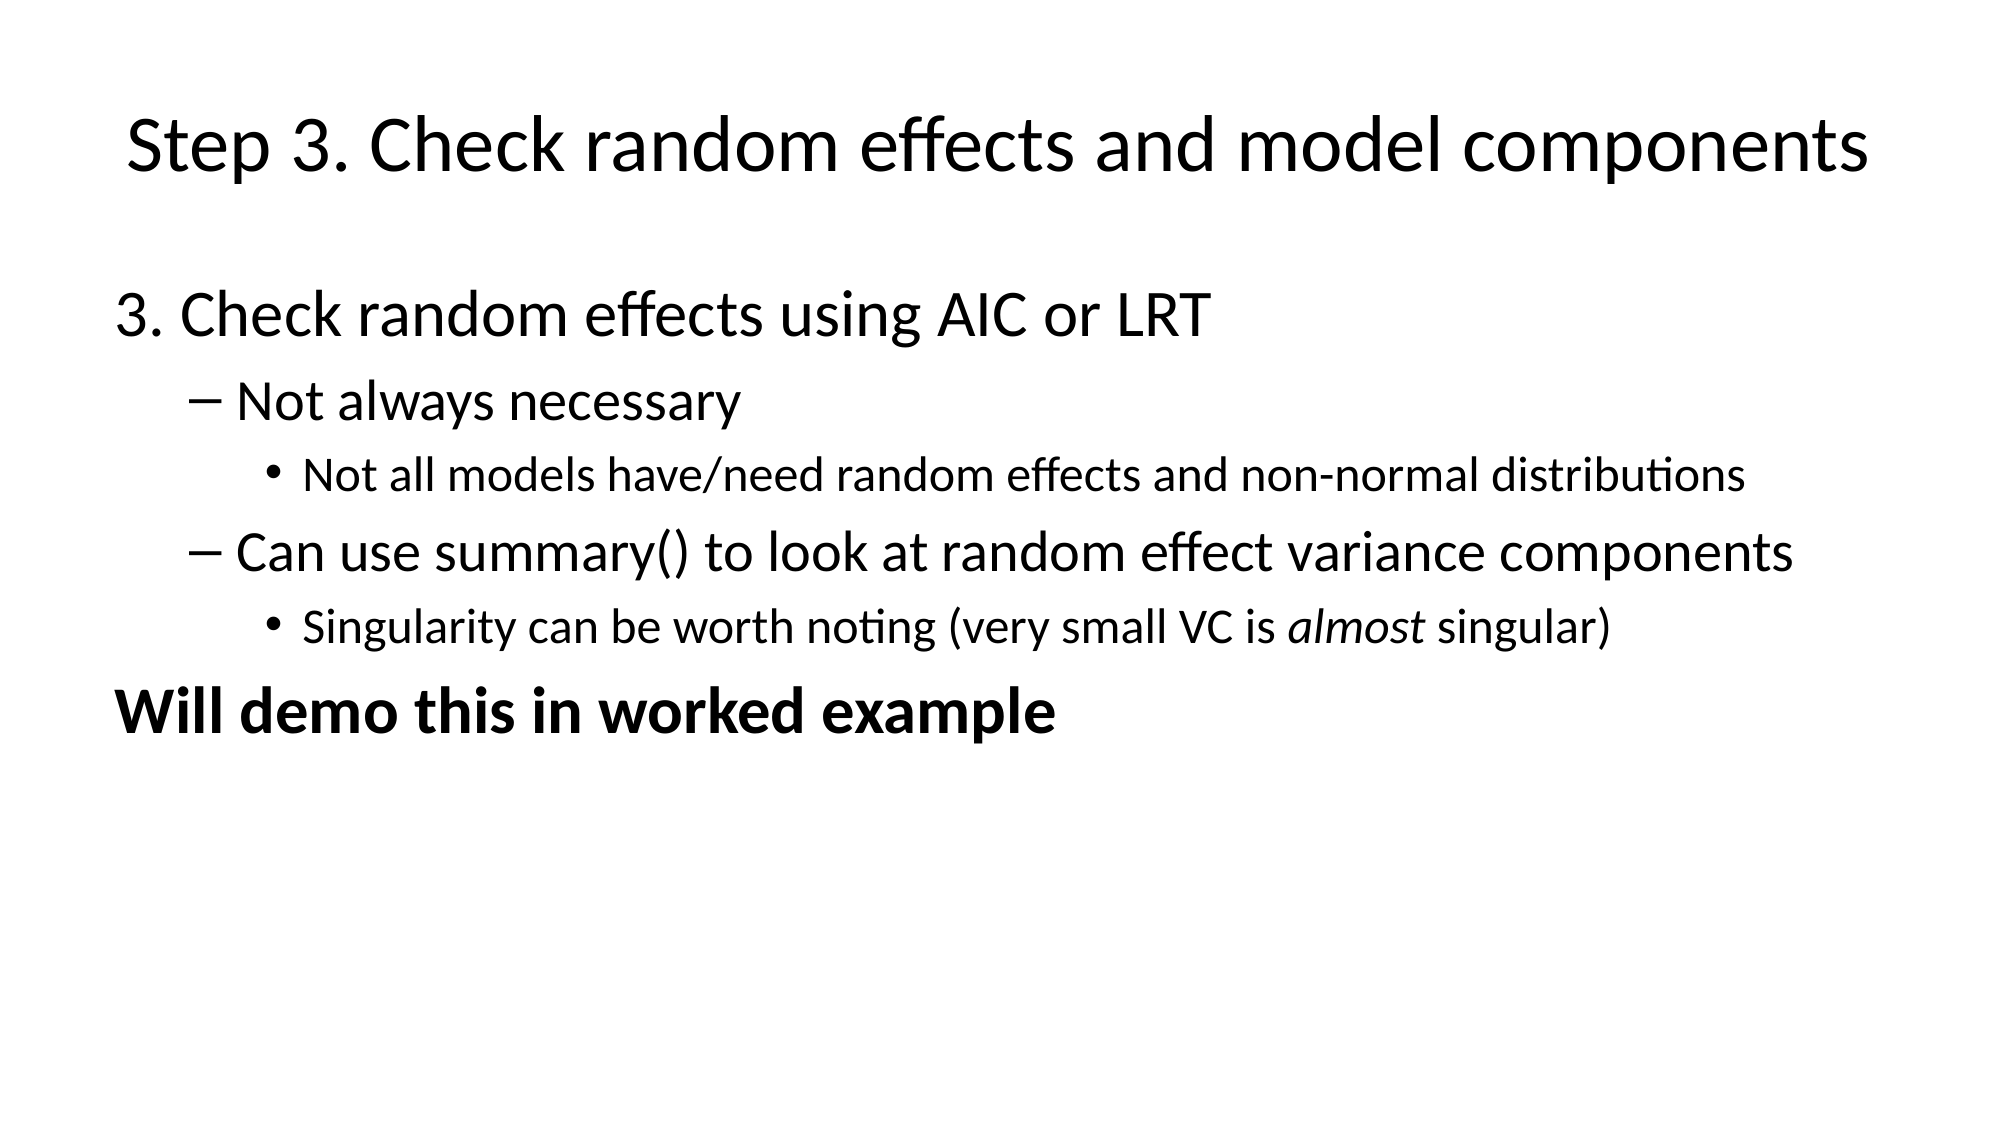

# Step 3. Check random effects and model components
3. Check random effects using AIC or LRT
Not always necessary
Not all models have/need random effects and non-normal distributions
Can use summary() to look at random effect variance components
Singularity can be worth noting (very small VC is almost singular)
Will demo this in worked example